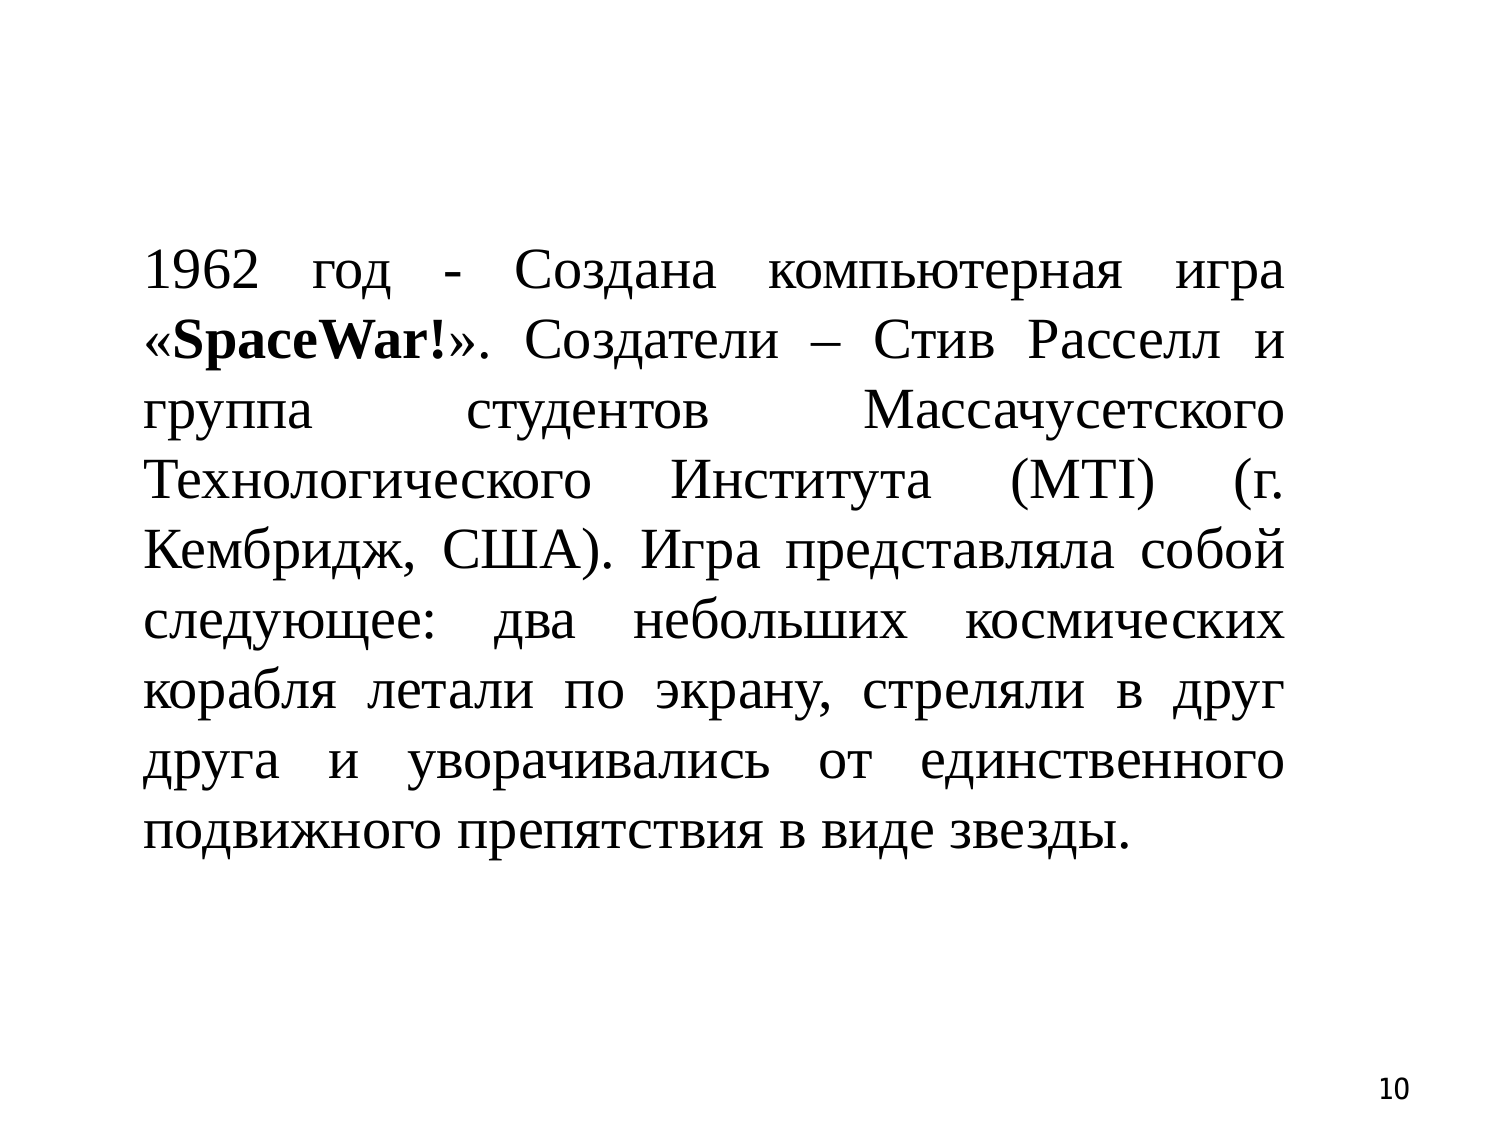

1962 год - Создана компьютерная игра «SpaceWar!». Создатели – Стив Расселл и группа студентов Массачусетского Технологического Института (MTI) (г. Кембридж, США). Игра представляла собой следующее: два небольших космических корабля летали по экрану, стреляли в друг друга и уворачивались от единственного подвижного препятствия в виде звезды.
10